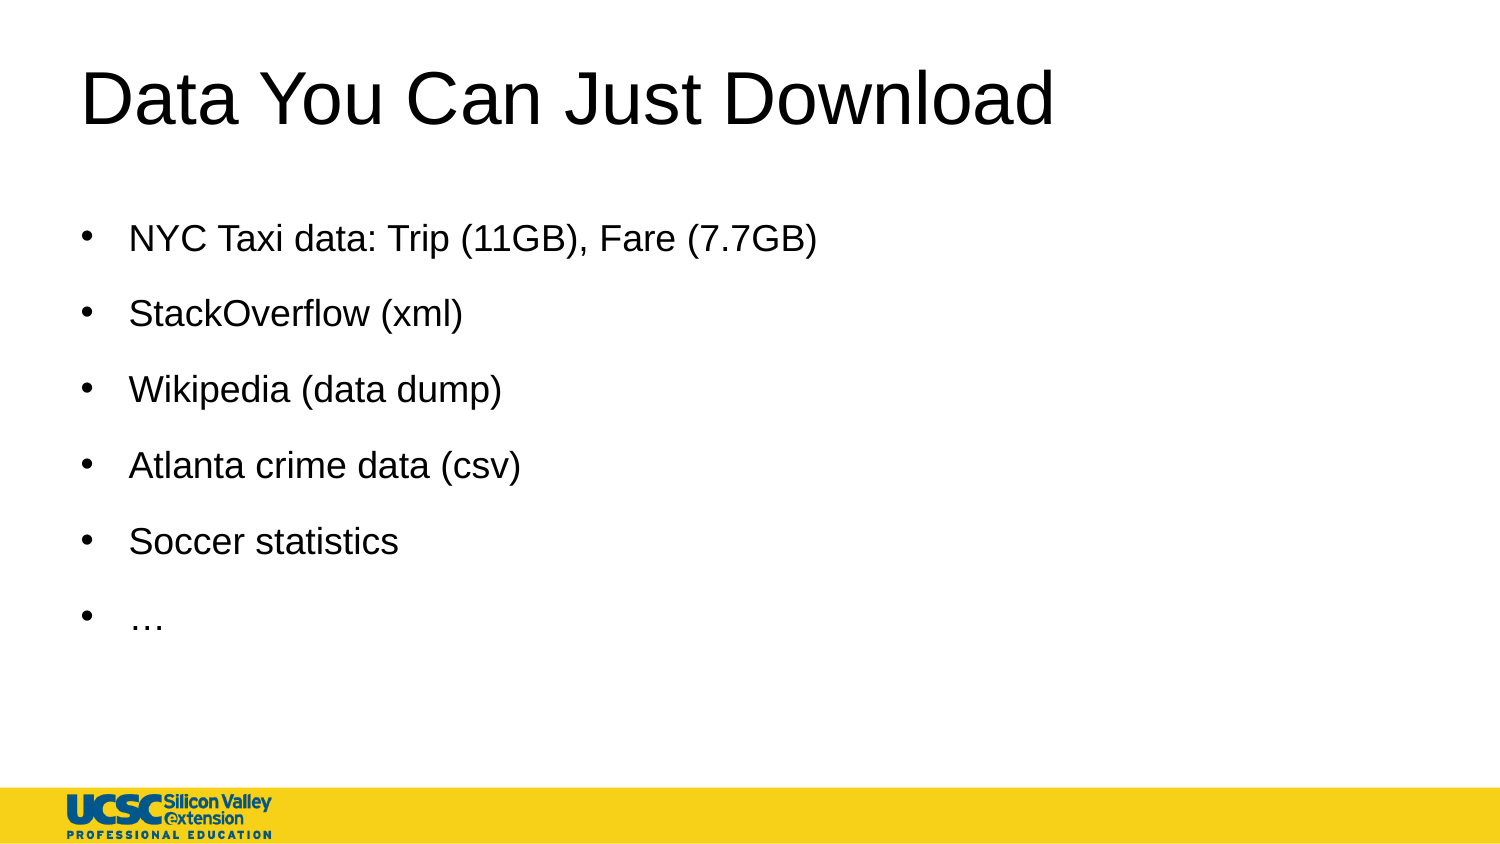

# Data You Can Just Download
NYC Taxi data: Trip (11GB), Fare (7.7GB)
StackOverflow (xml)
Wikipedia (data dump)
Atlanta crime data (csv)
Soccer statistics
…